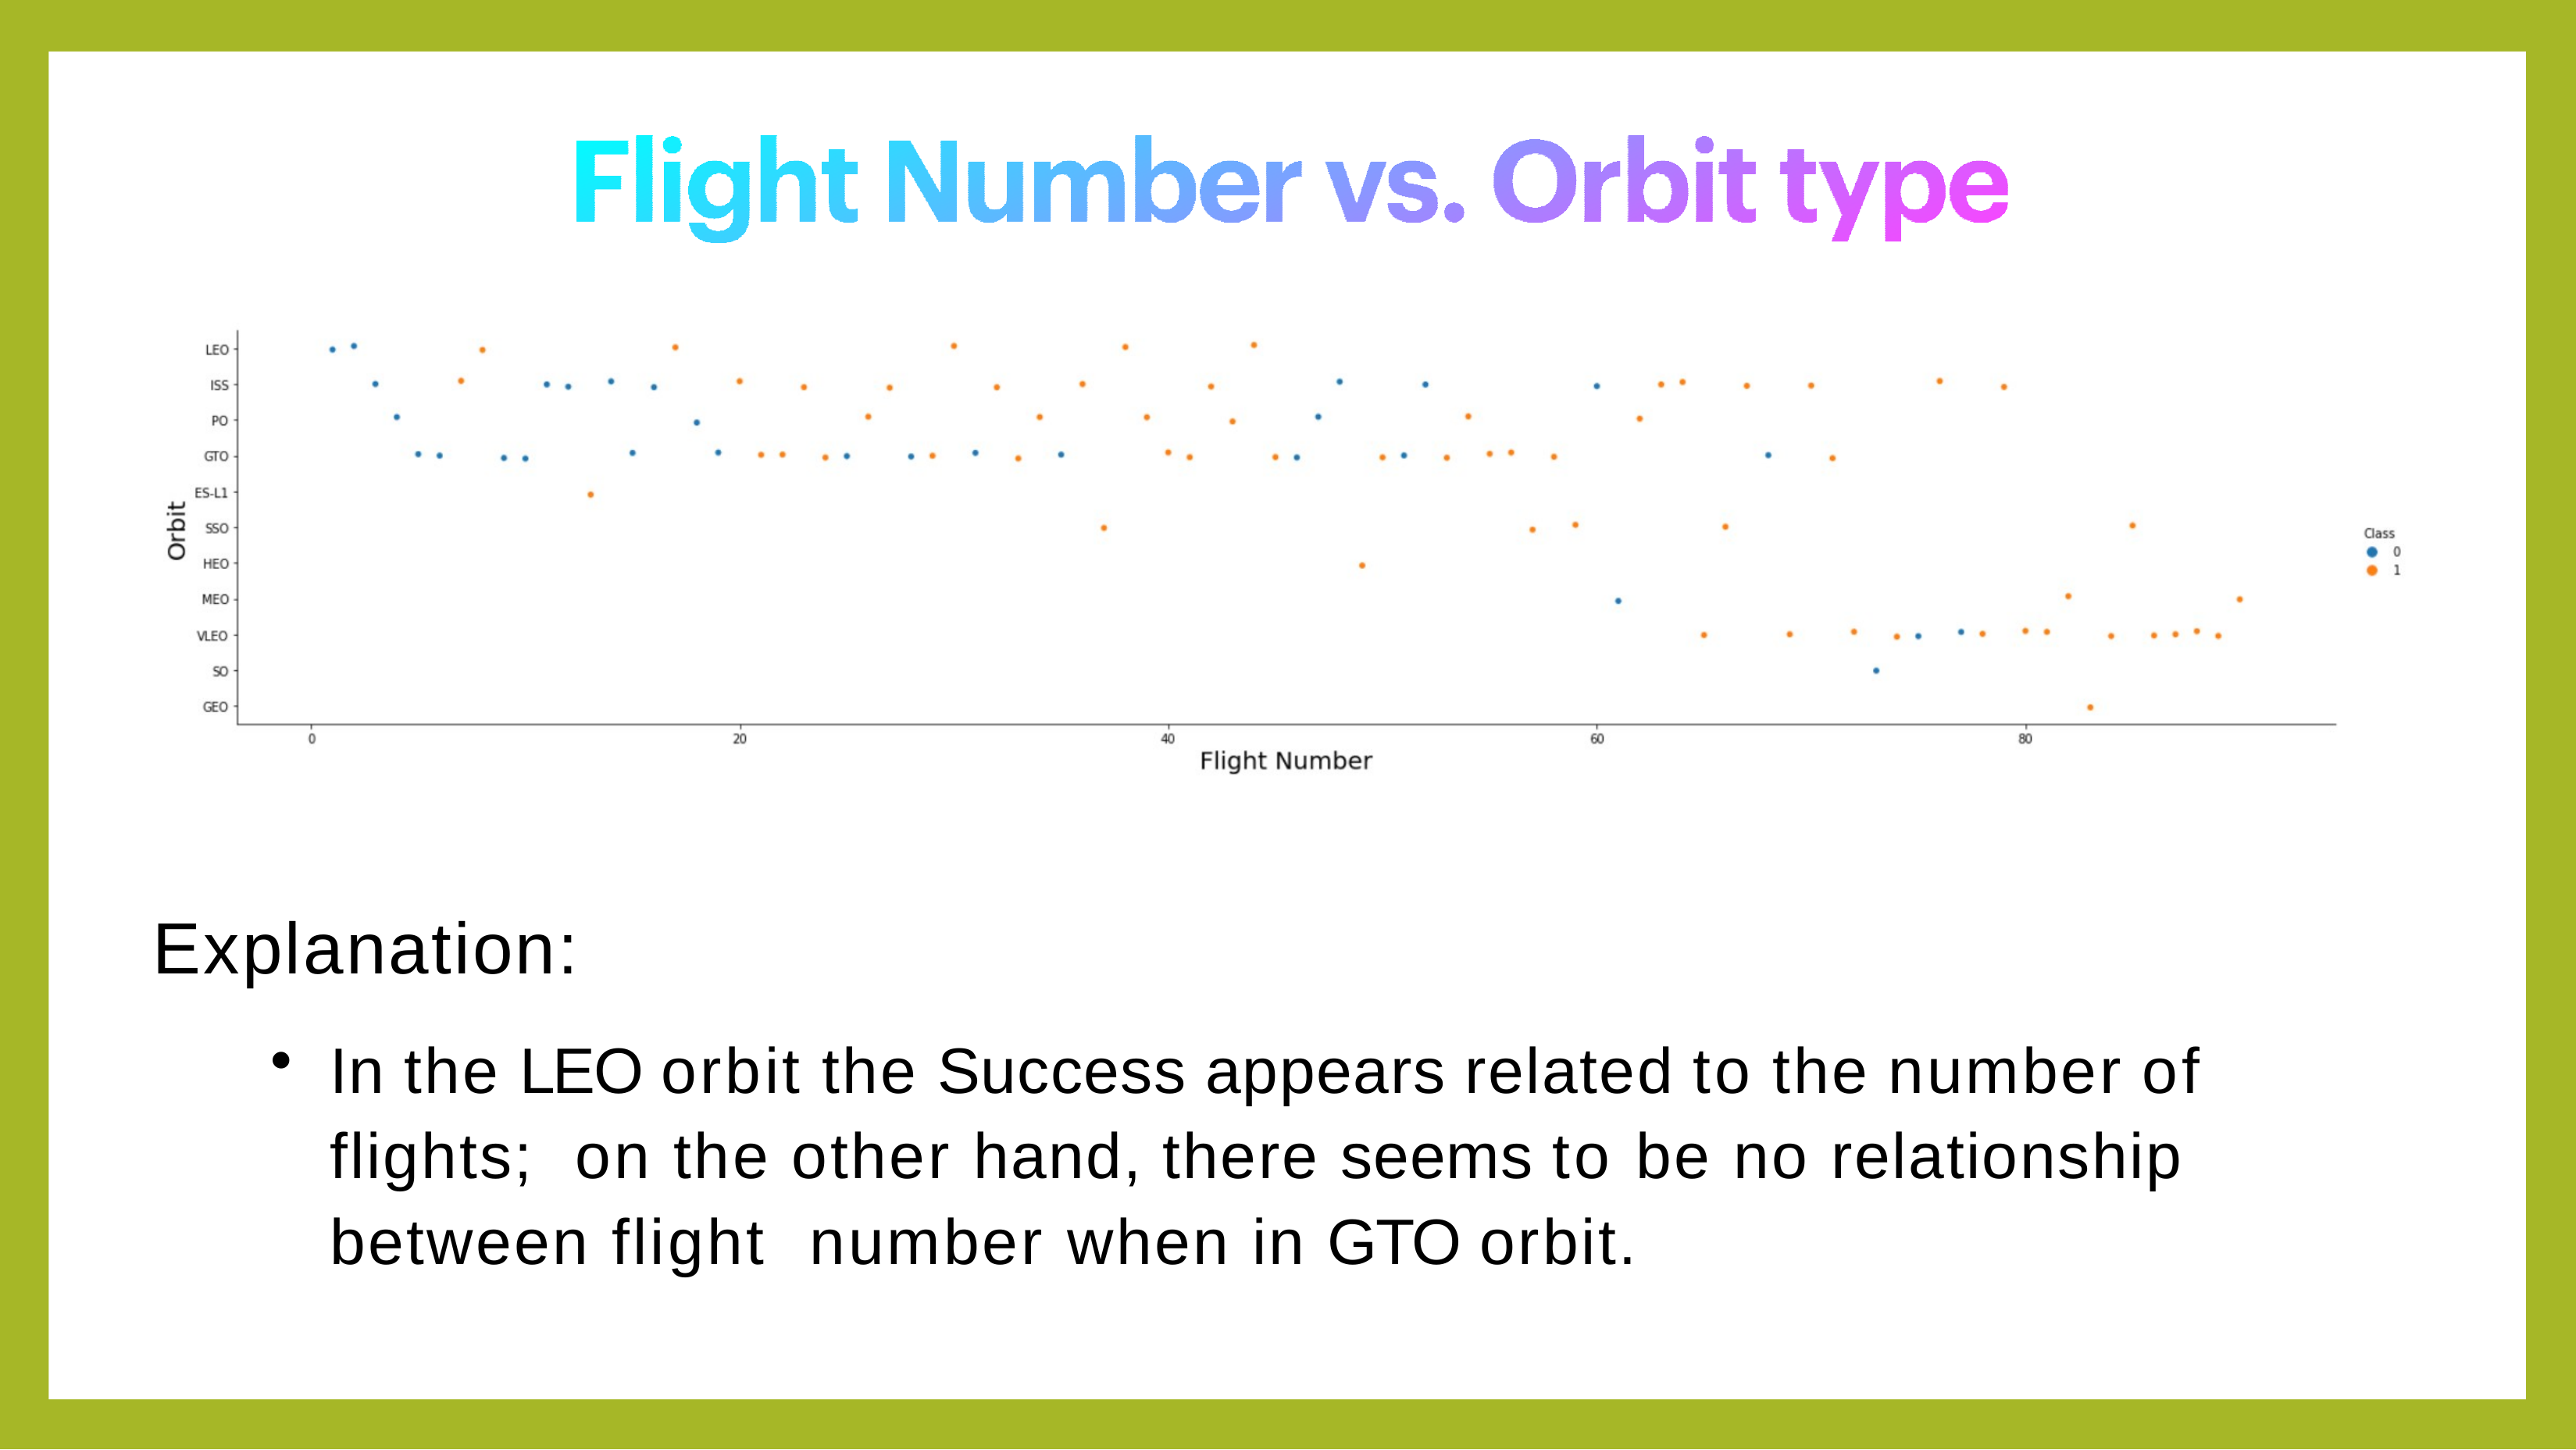

Explanation:
In the LEO orbit the Success appears related to the number of flights;  on the other hand, there seems to be no relationship between flight  number when in GTO orbit.